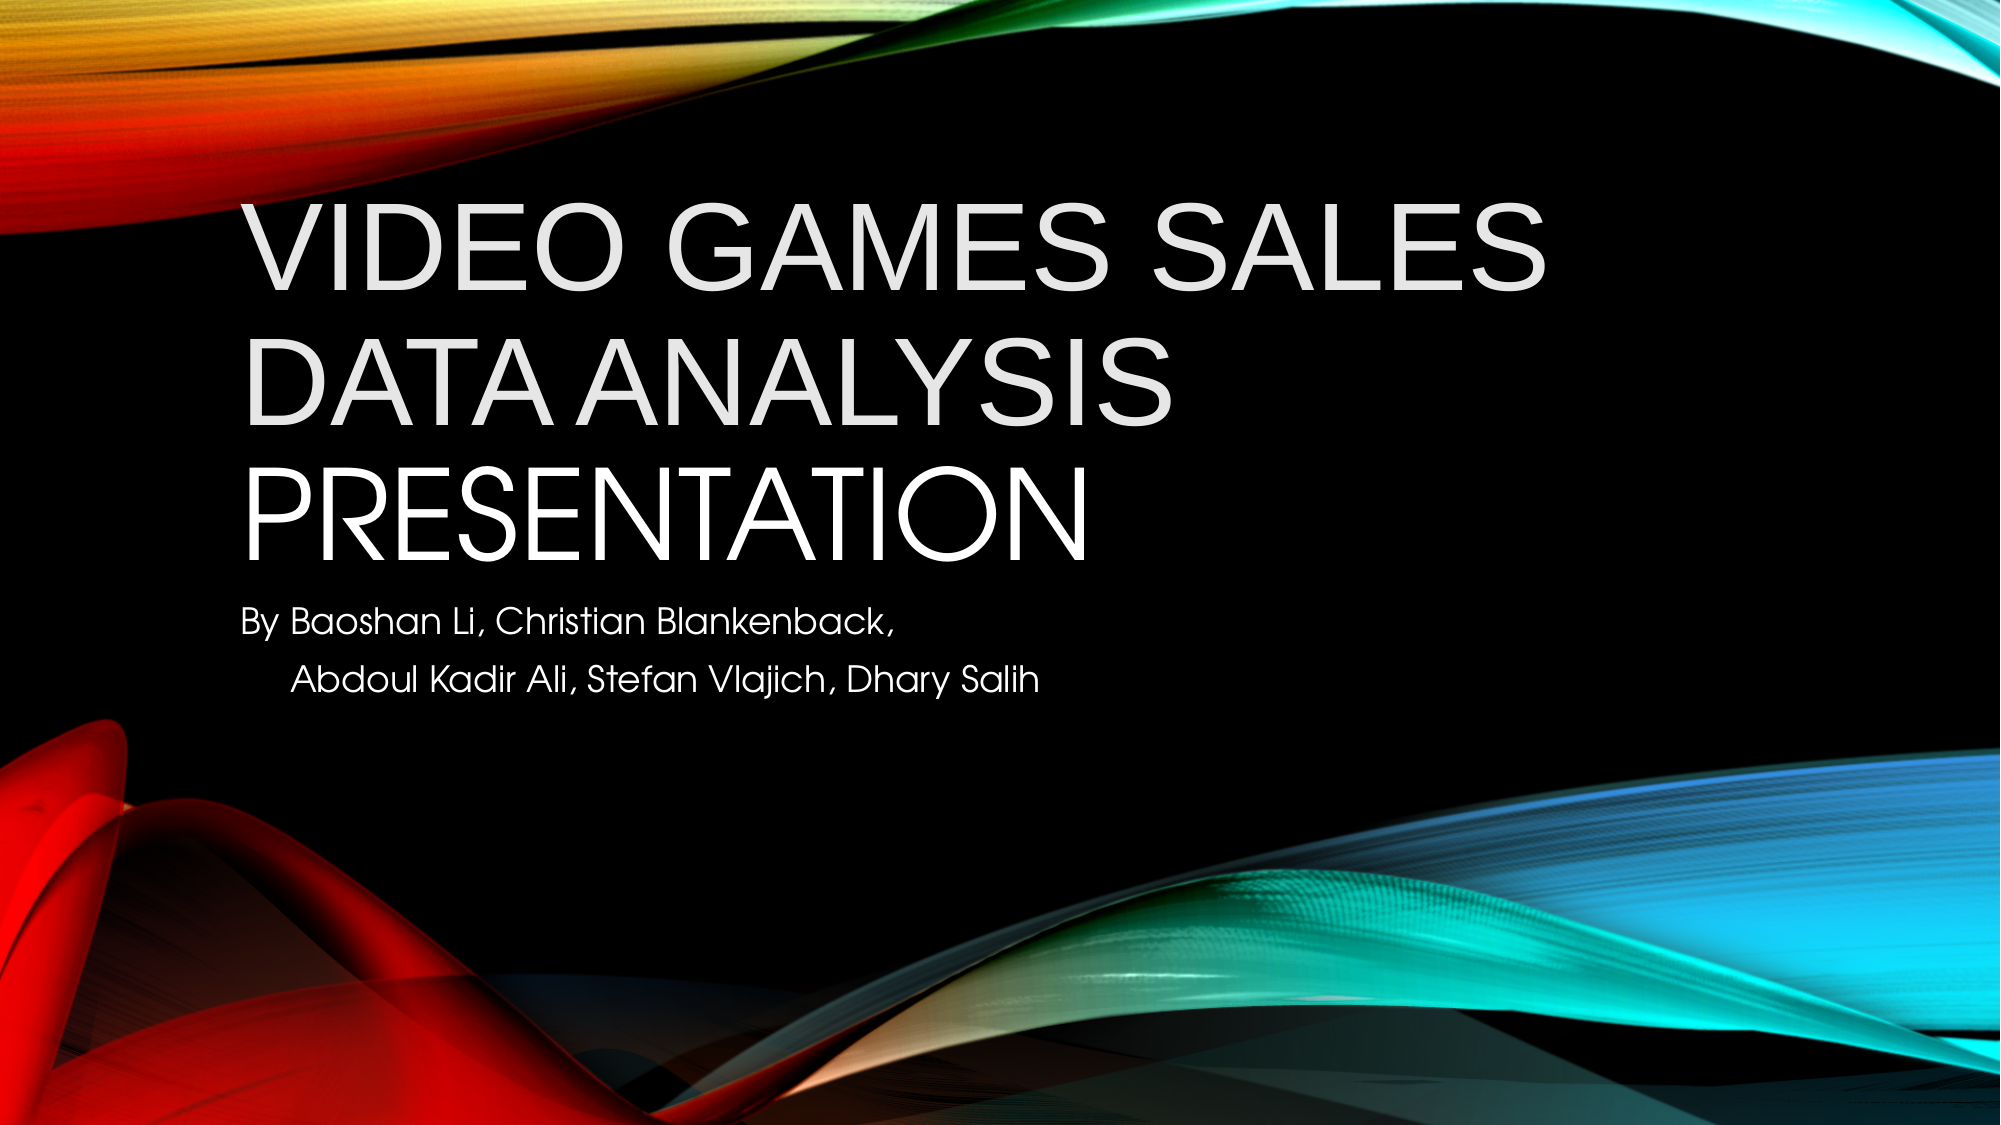

# Video Games Sales data analysis Presentation
By Baoshan Li, Christian Blankenback,
     Abdoul Kadir Ali, Stefan Vlajich, Dhary Salih